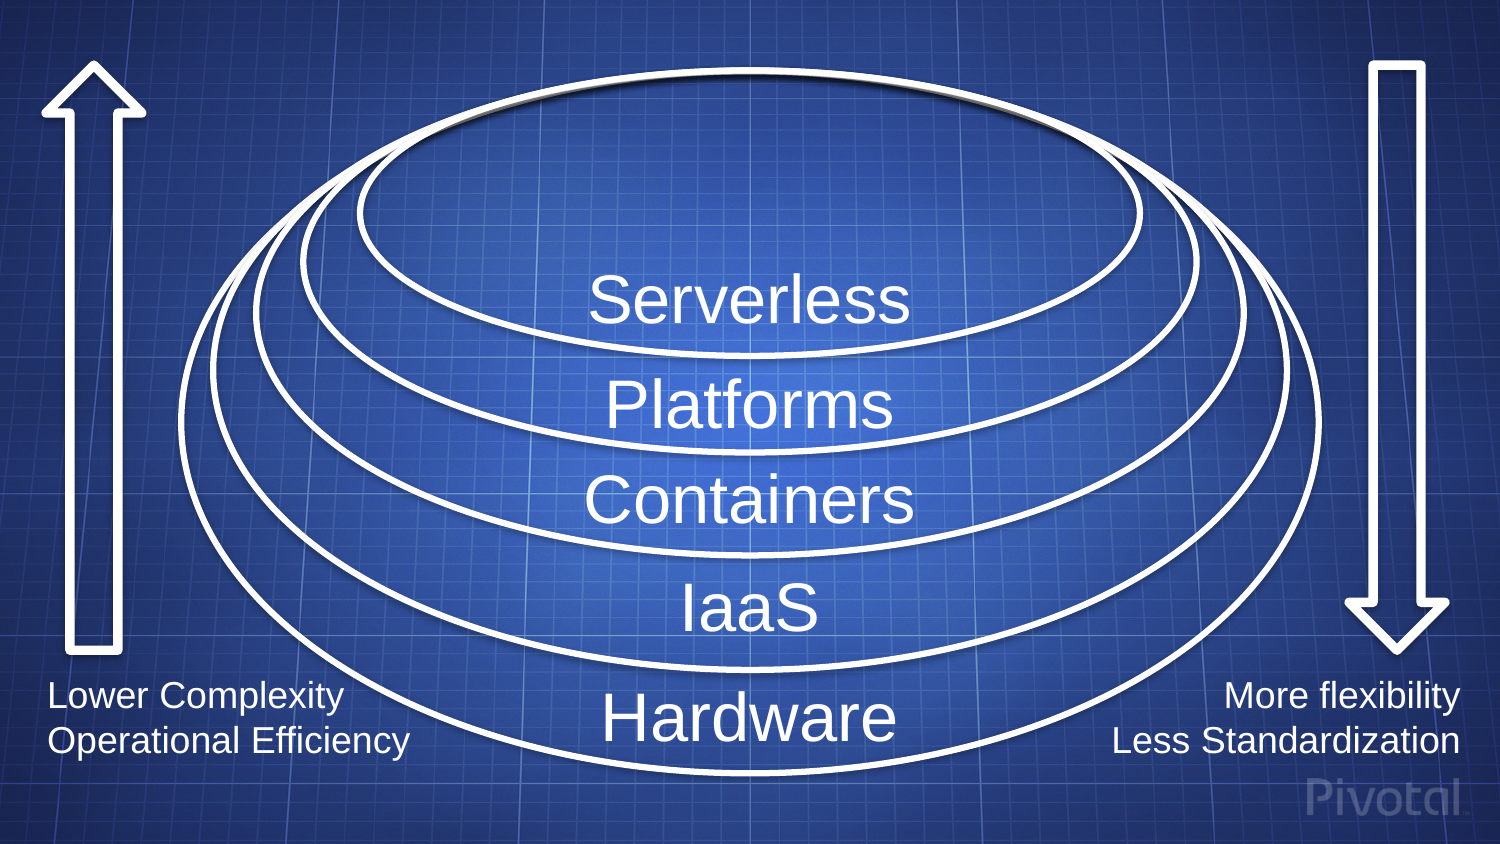

Serverless
Platforms
Containers
IaaS
Hardware
Lower Complexity
Operational Efficiency
More flexibility
Less Standardization